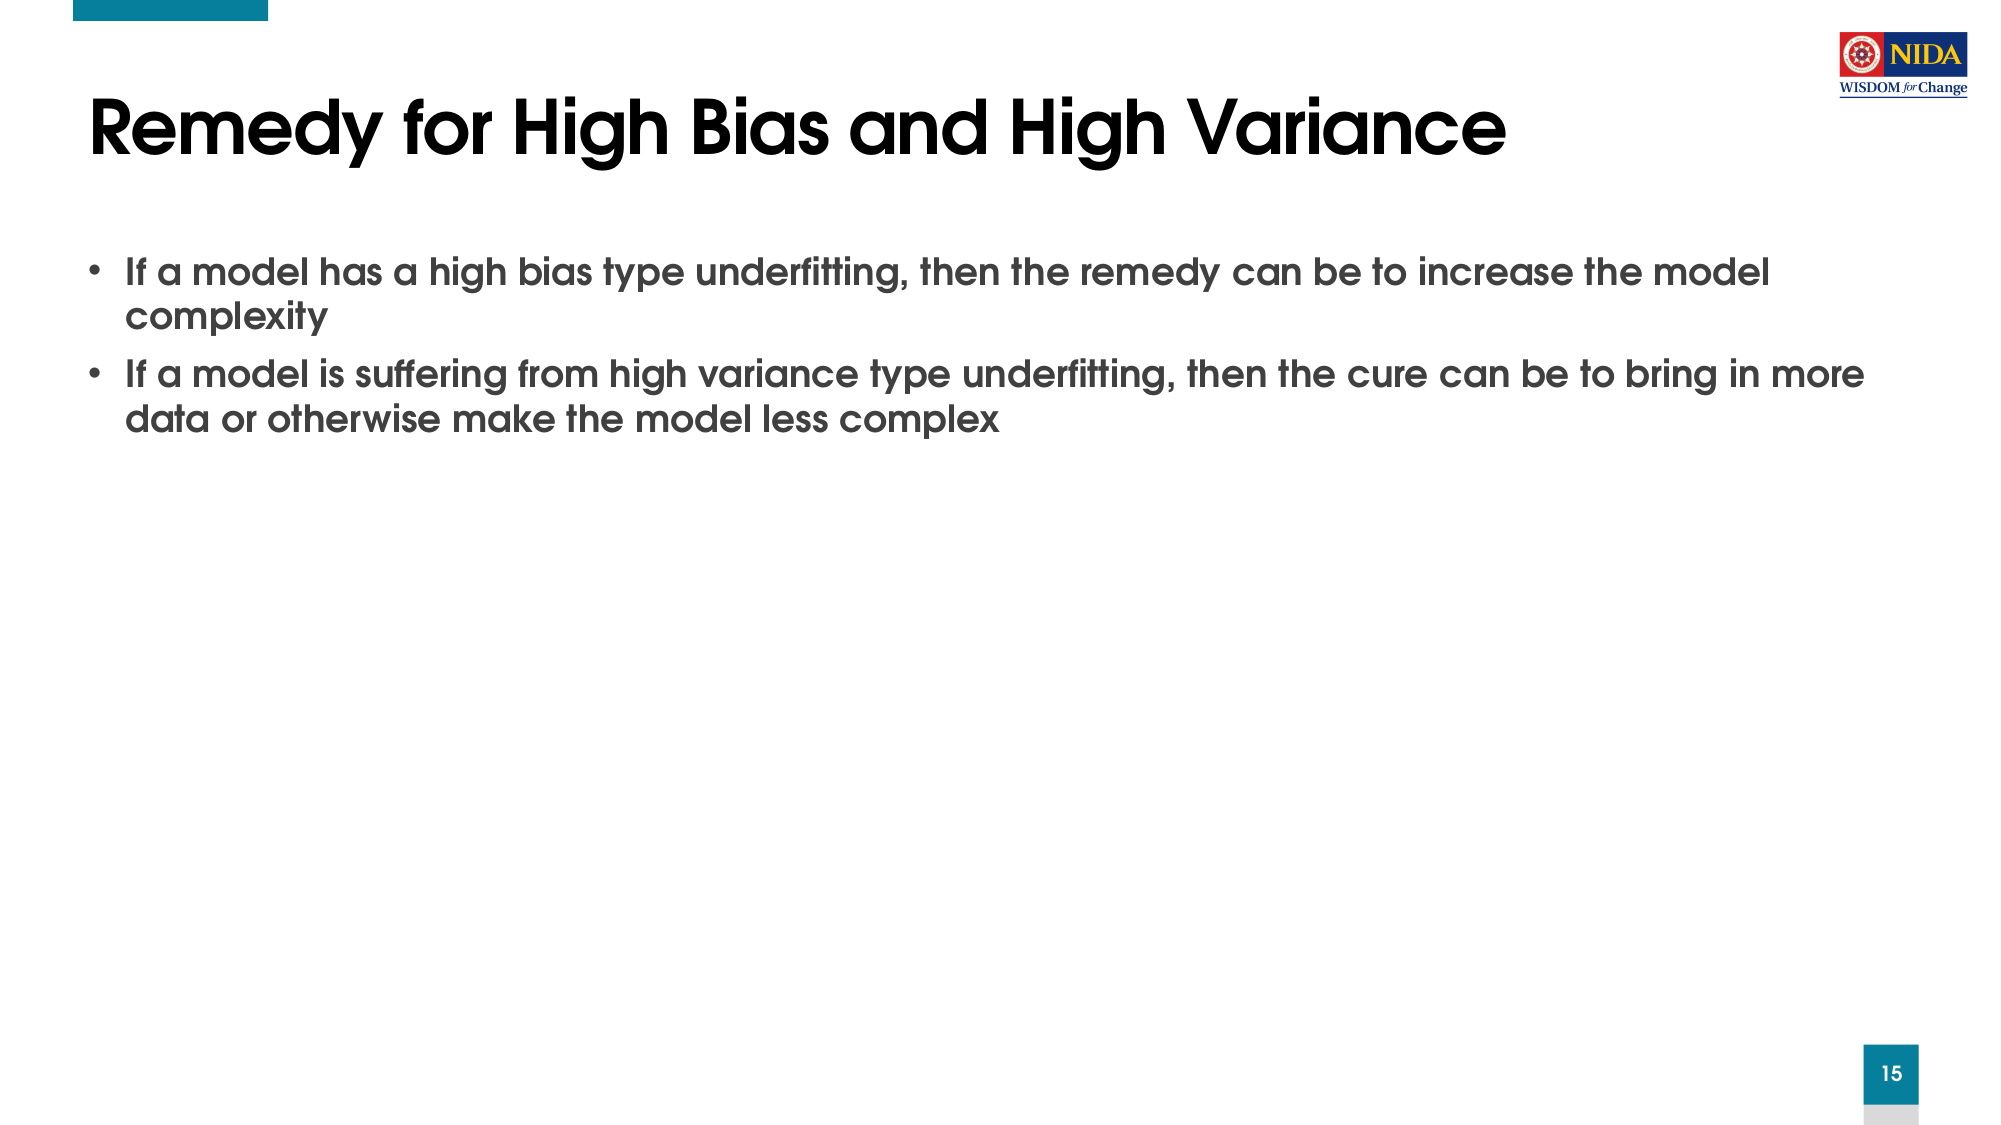

# Remedy for High Bias and High Variance
If a model has a high bias type underfitting, then the remedy can be to increase the model complexity
If a model is suffering from high variance type underfitting, then the cure can be to bring in more data or otherwise make the model less complex